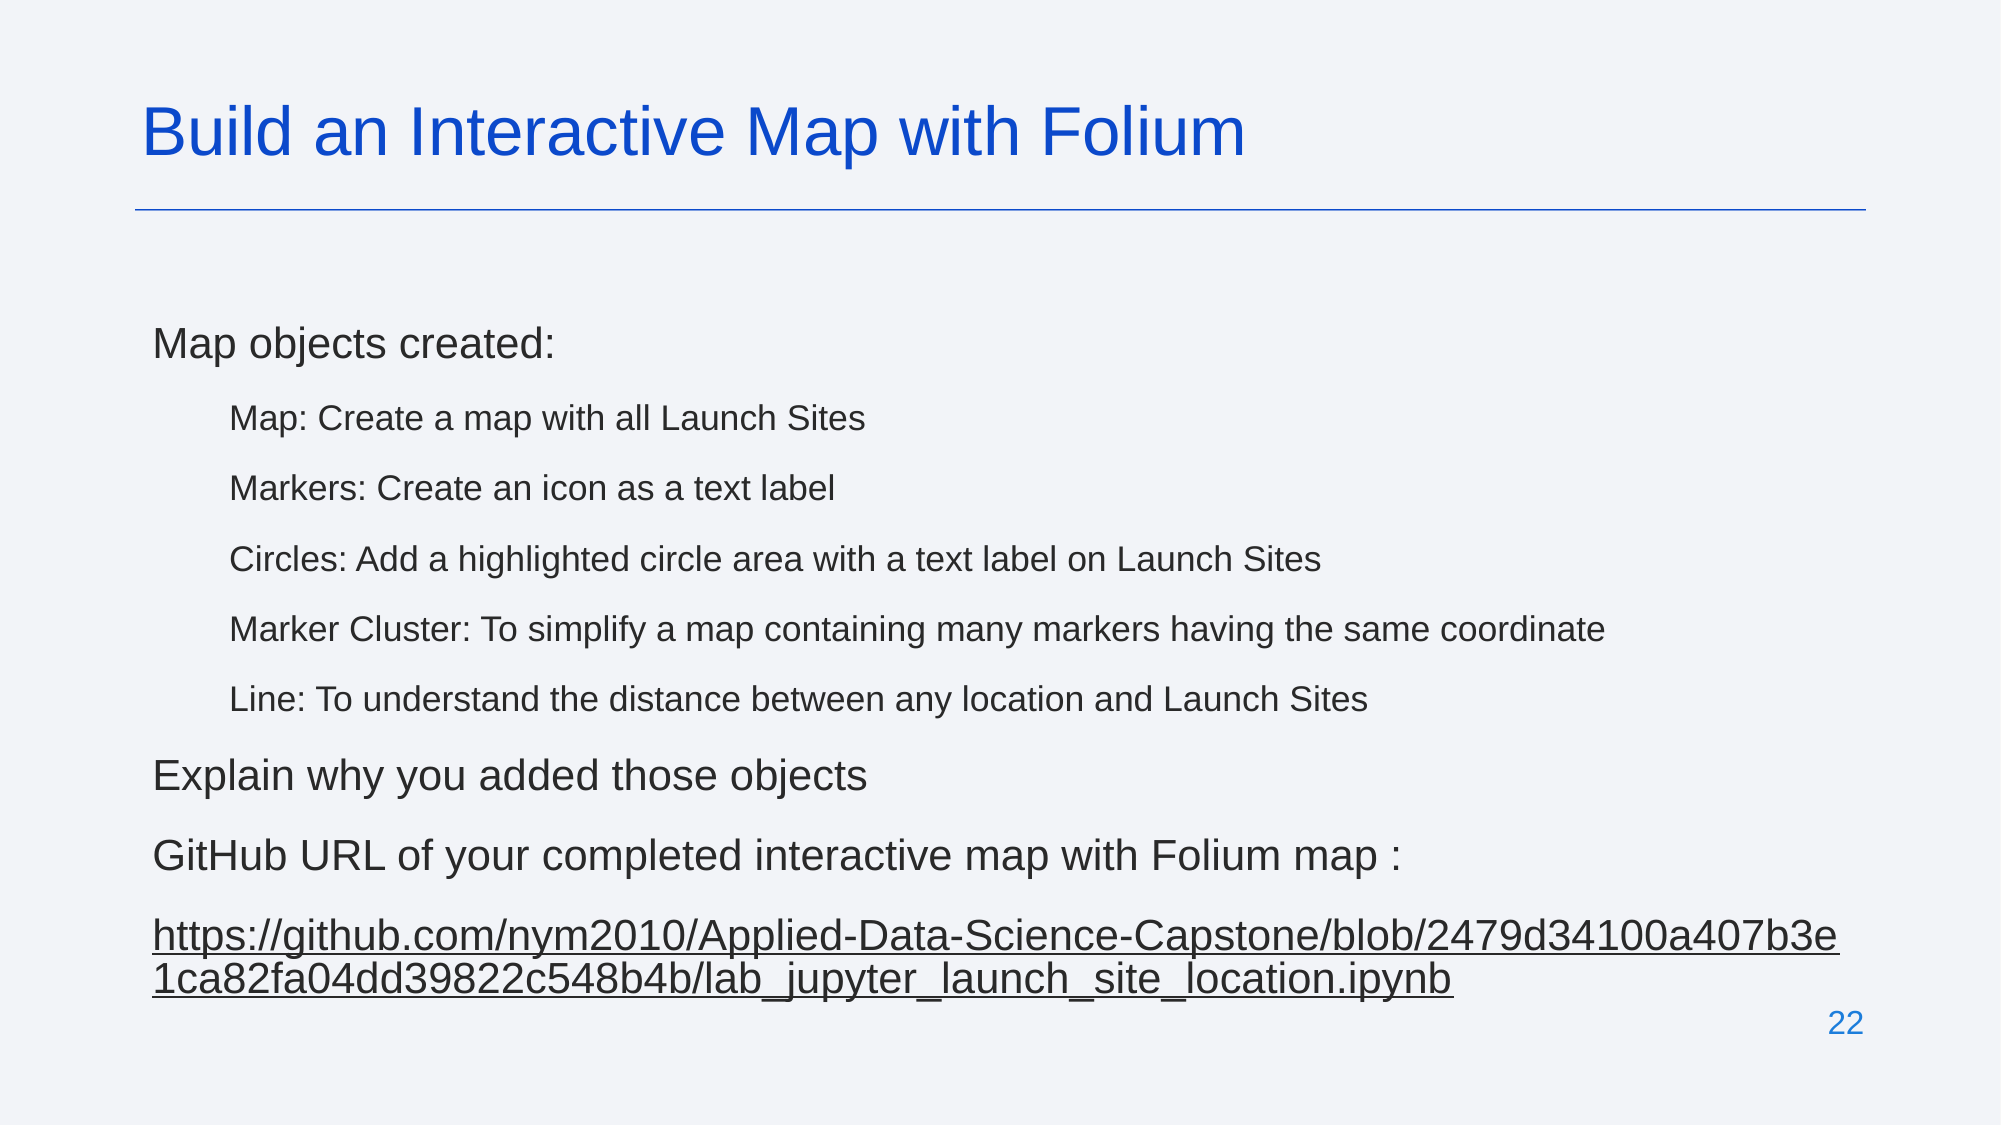

Build an Interactive Map with Folium
Map objects created:
Map: Create a map with all Launch Sites
Markers: Create an icon as a text label
Circles: Add a highlighted circle area with a text label on Launch Sites
Marker Cluster: To simplify a map containing many markers having the same coordinate
Line: To understand the distance between any location and Launch Sites
Explain why you added those objects
GitHub URL of your completed interactive map with Folium map :
https://github.com/nym2010/Applied-Data-Science-Capstone/blob/2479d34100a407b3e1ca82fa04dd39822c548b4b/lab_jupyter_launch_site_location.ipynb

22